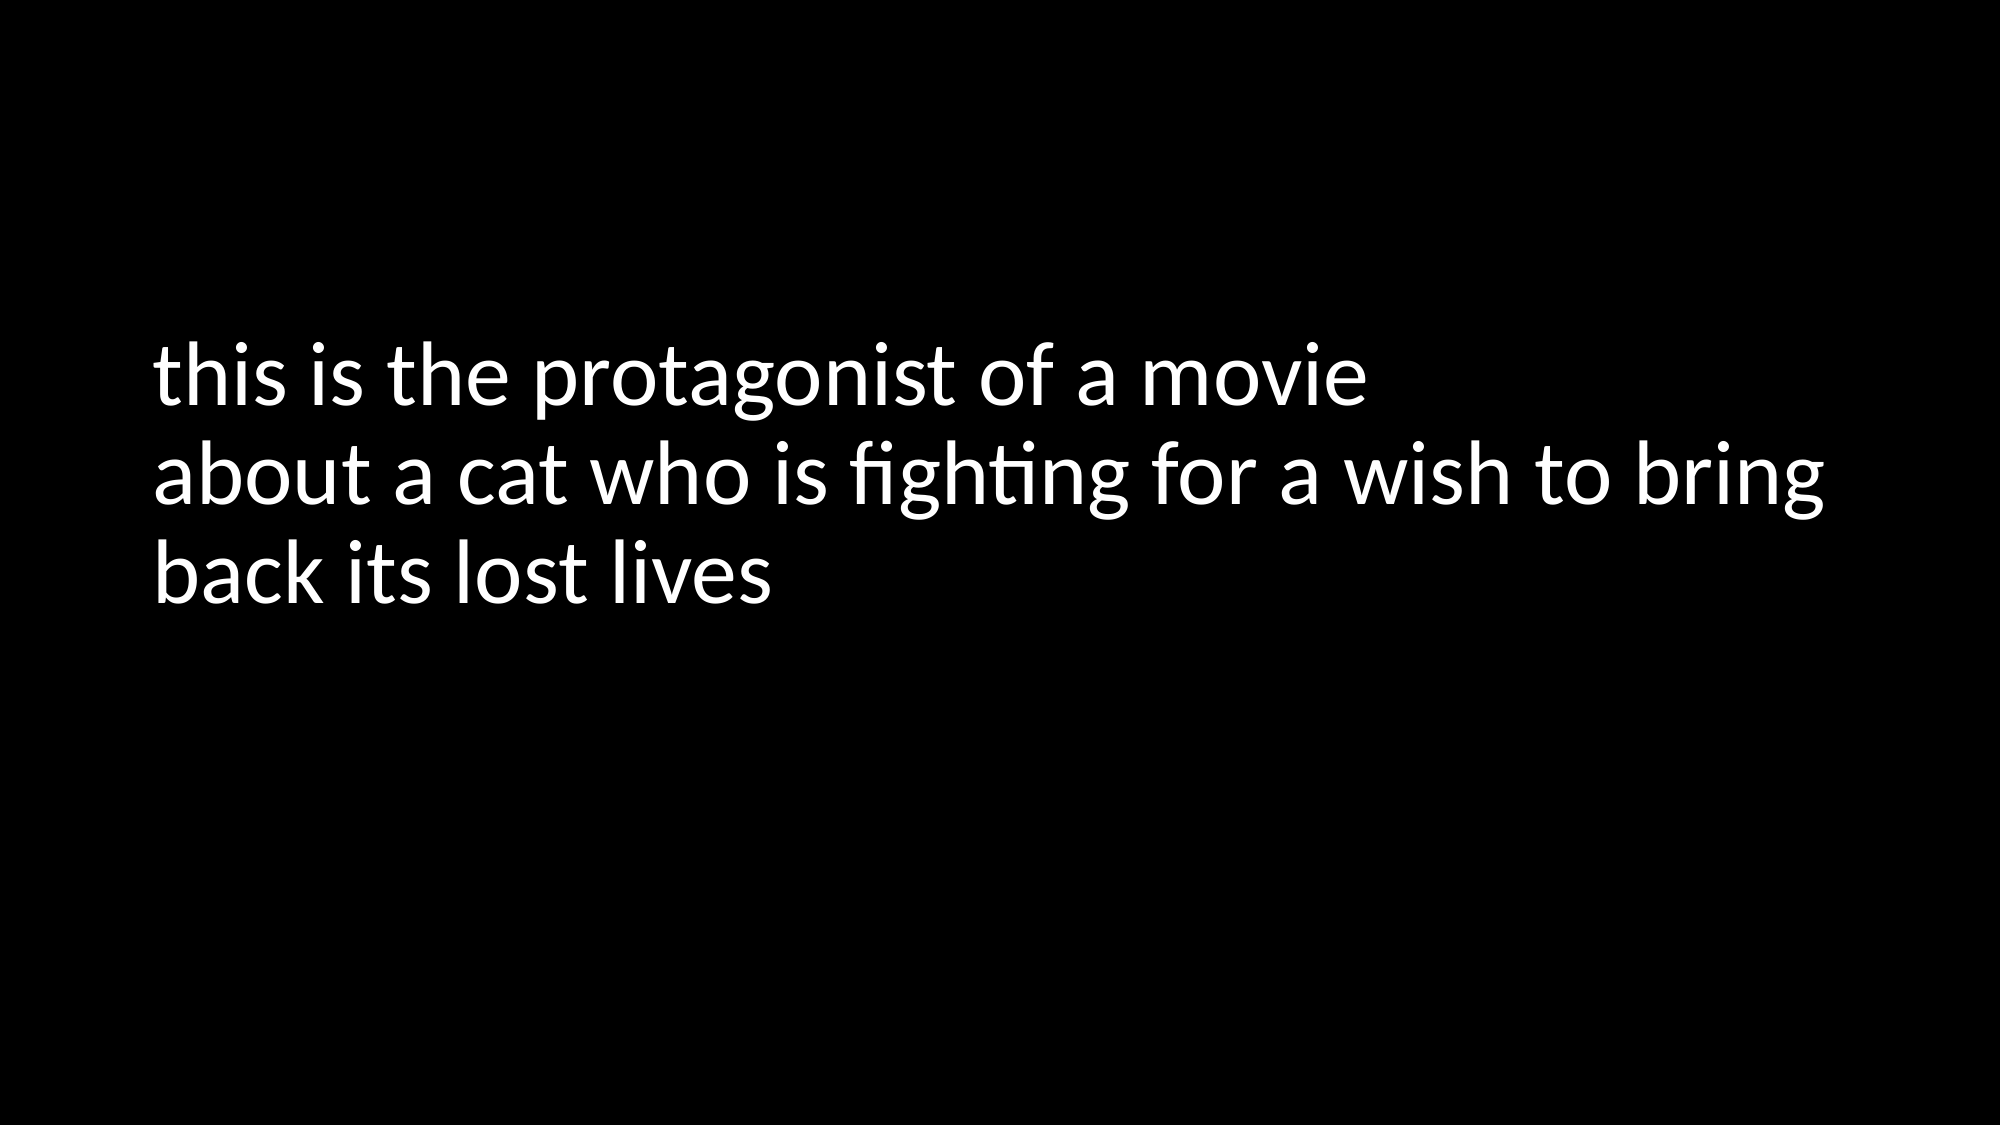

# this is the protagonist of a movie about a cat who is fighting for a wish to bring back its lost lives